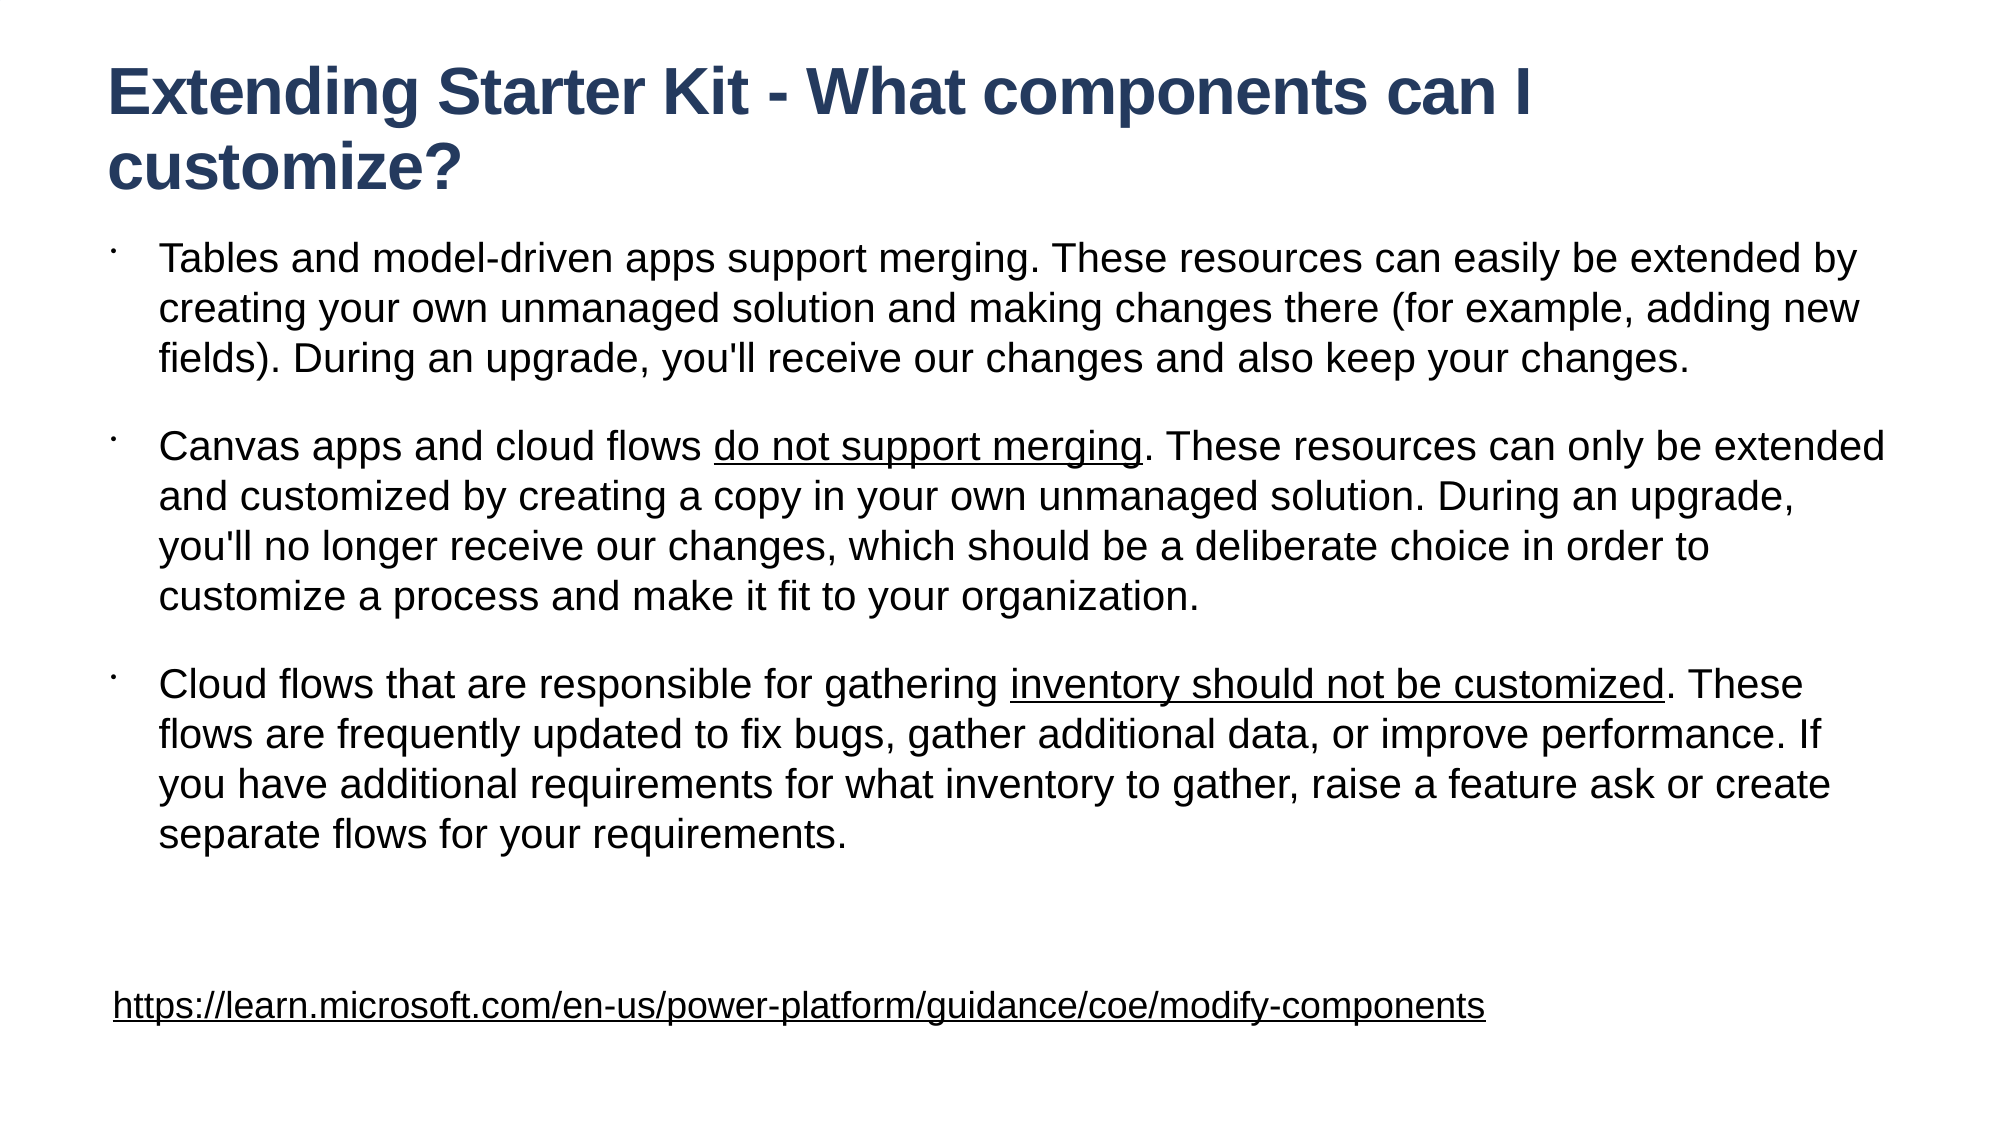

# Extending Starter Kit - What components can I customize?
Tables and model-driven apps support merging. These resources can easily be extended by creating your own unmanaged solution and making changes there (for example, adding new fields). During an upgrade, you'll receive our changes and also keep your changes.
Canvas apps and cloud flows do not support merging. These resources can only be extended and customized by creating a copy in your own unmanaged solution. During an upgrade, you'll no longer receive our changes, which should be a deliberate choice in order to customize a process and make it fit to your organization.
Cloud flows that are responsible for gathering inventory should not be customized. These flows are frequently updated to fix bugs, gather additional data, or improve performance. If you have additional requirements for what inventory to gather, raise a feature ask or create separate flows for your requirements.
https://learn.microsoft.com/en-us/power-platform/guidance/coe/modify-components